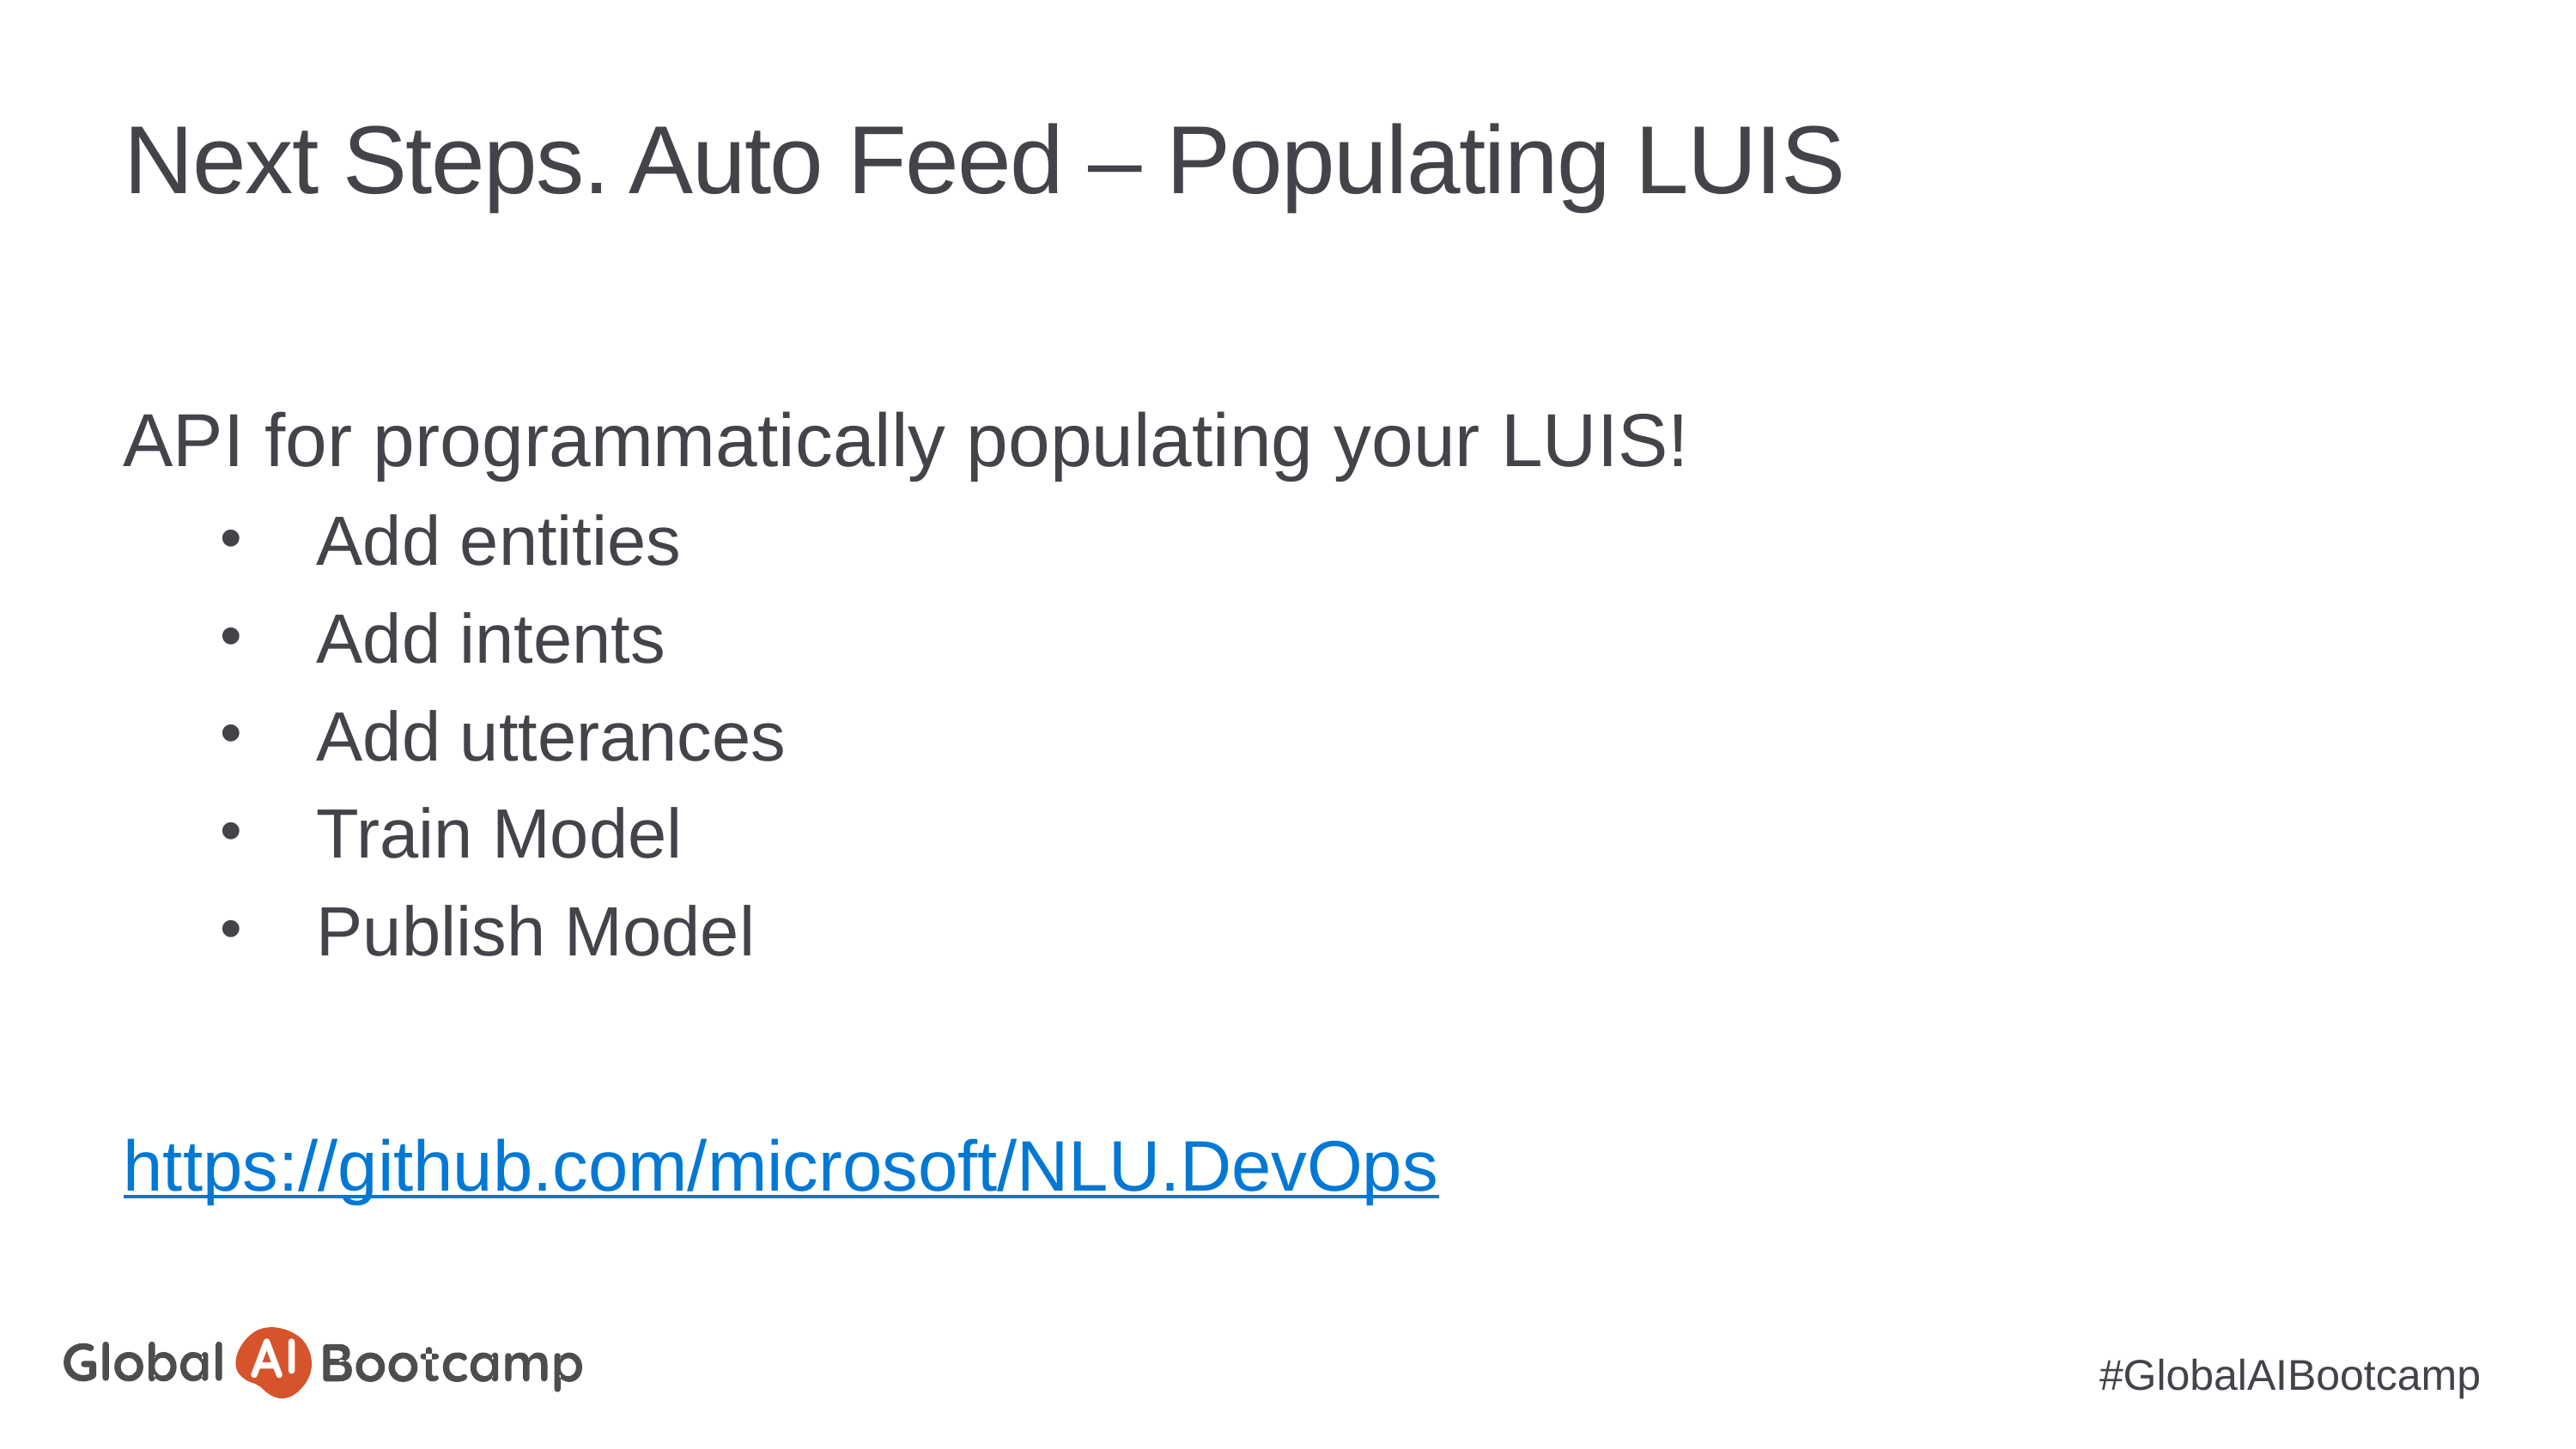

# Next Steps. Auto Feed – Populating LUIS
API for programmatically populating your LUIS!
Add entities
Add intents
Add utterances
Train Model
Publish Model

https://github.com/microsoft/NLU.DevOps